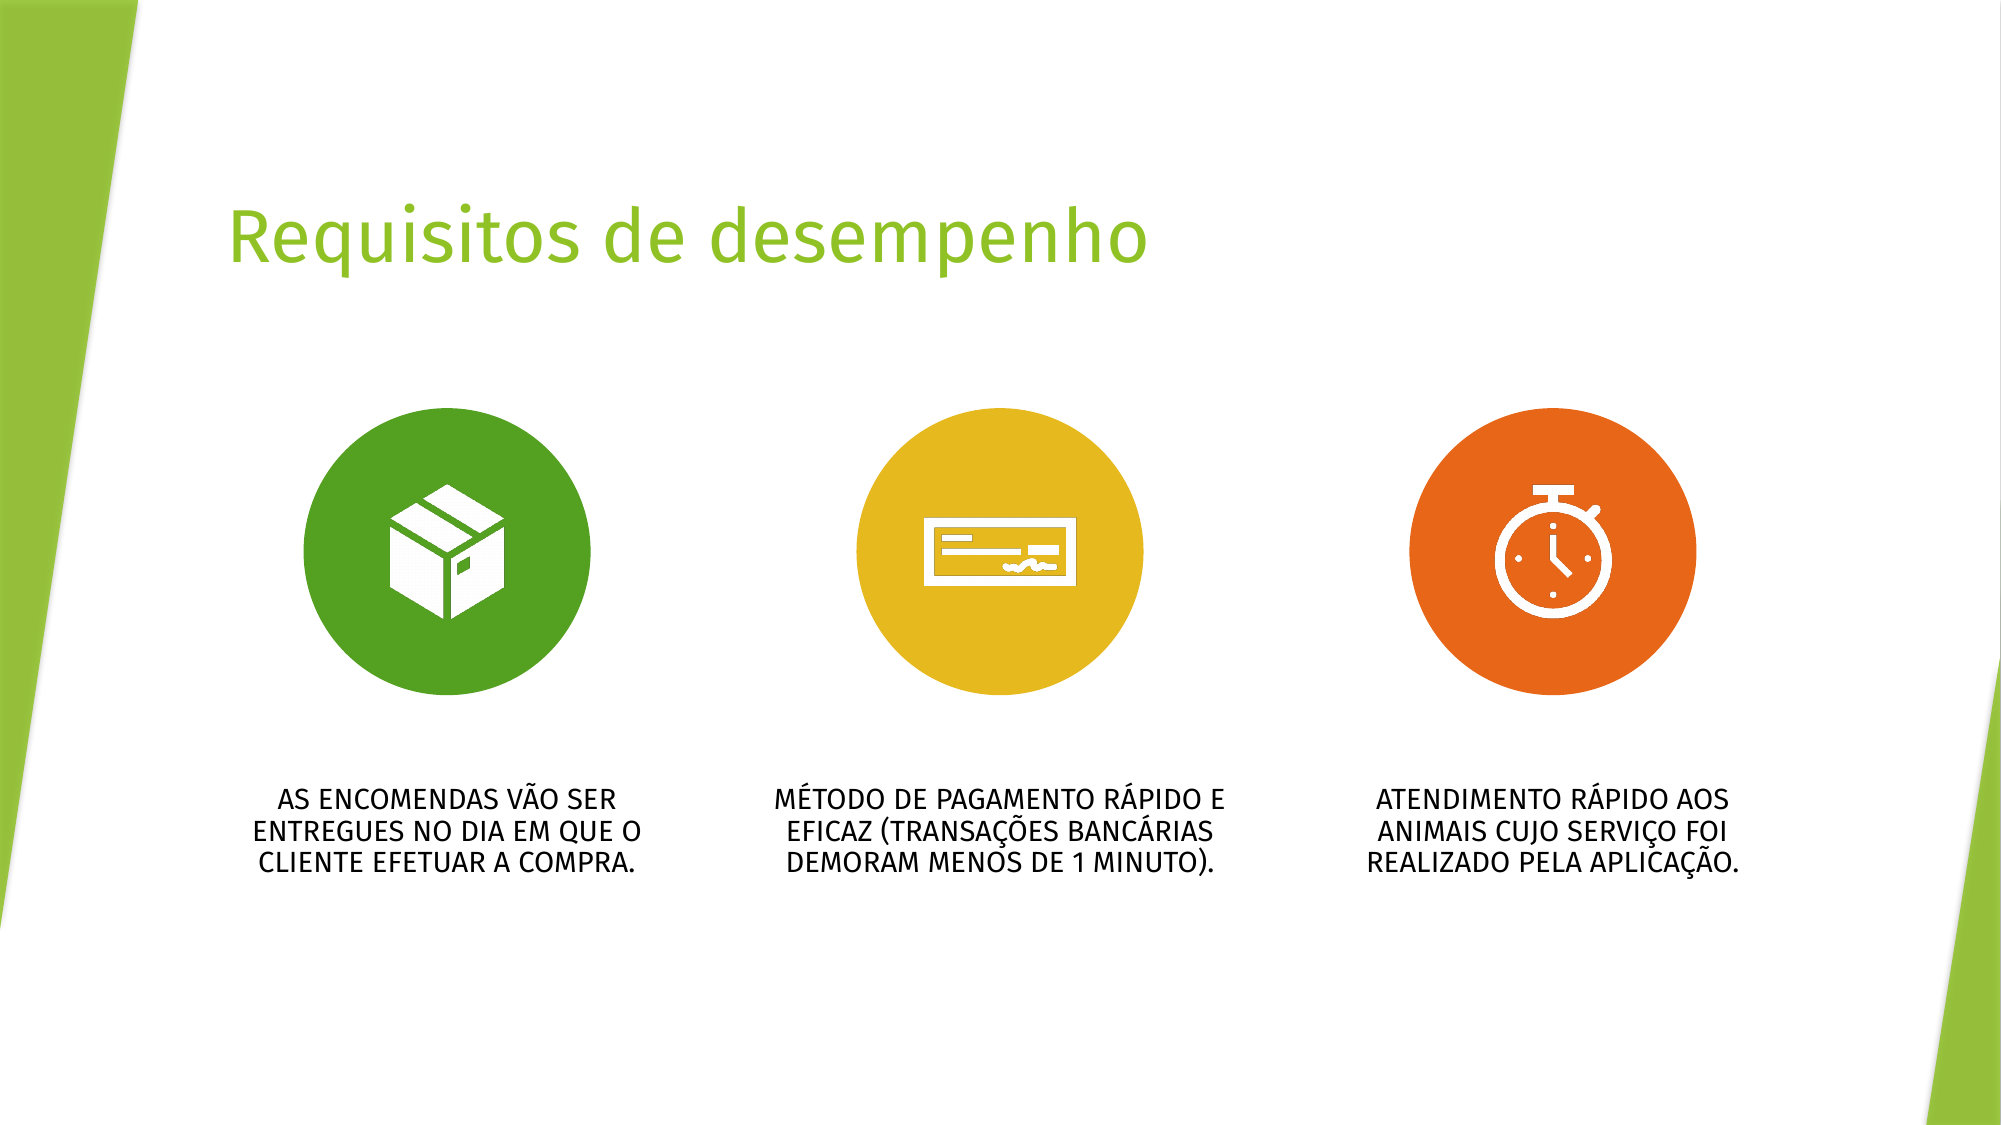

Requisitos de desempenho

As encomendas vão ser entregues no dia em que o cliente efetuar a compra.
Método de pagamento rápido e eficaz (transações bancárias demoram menos de 1 minuto).
Atendimento rápido aos animais cujo serviço foi realizado pela aplicação.